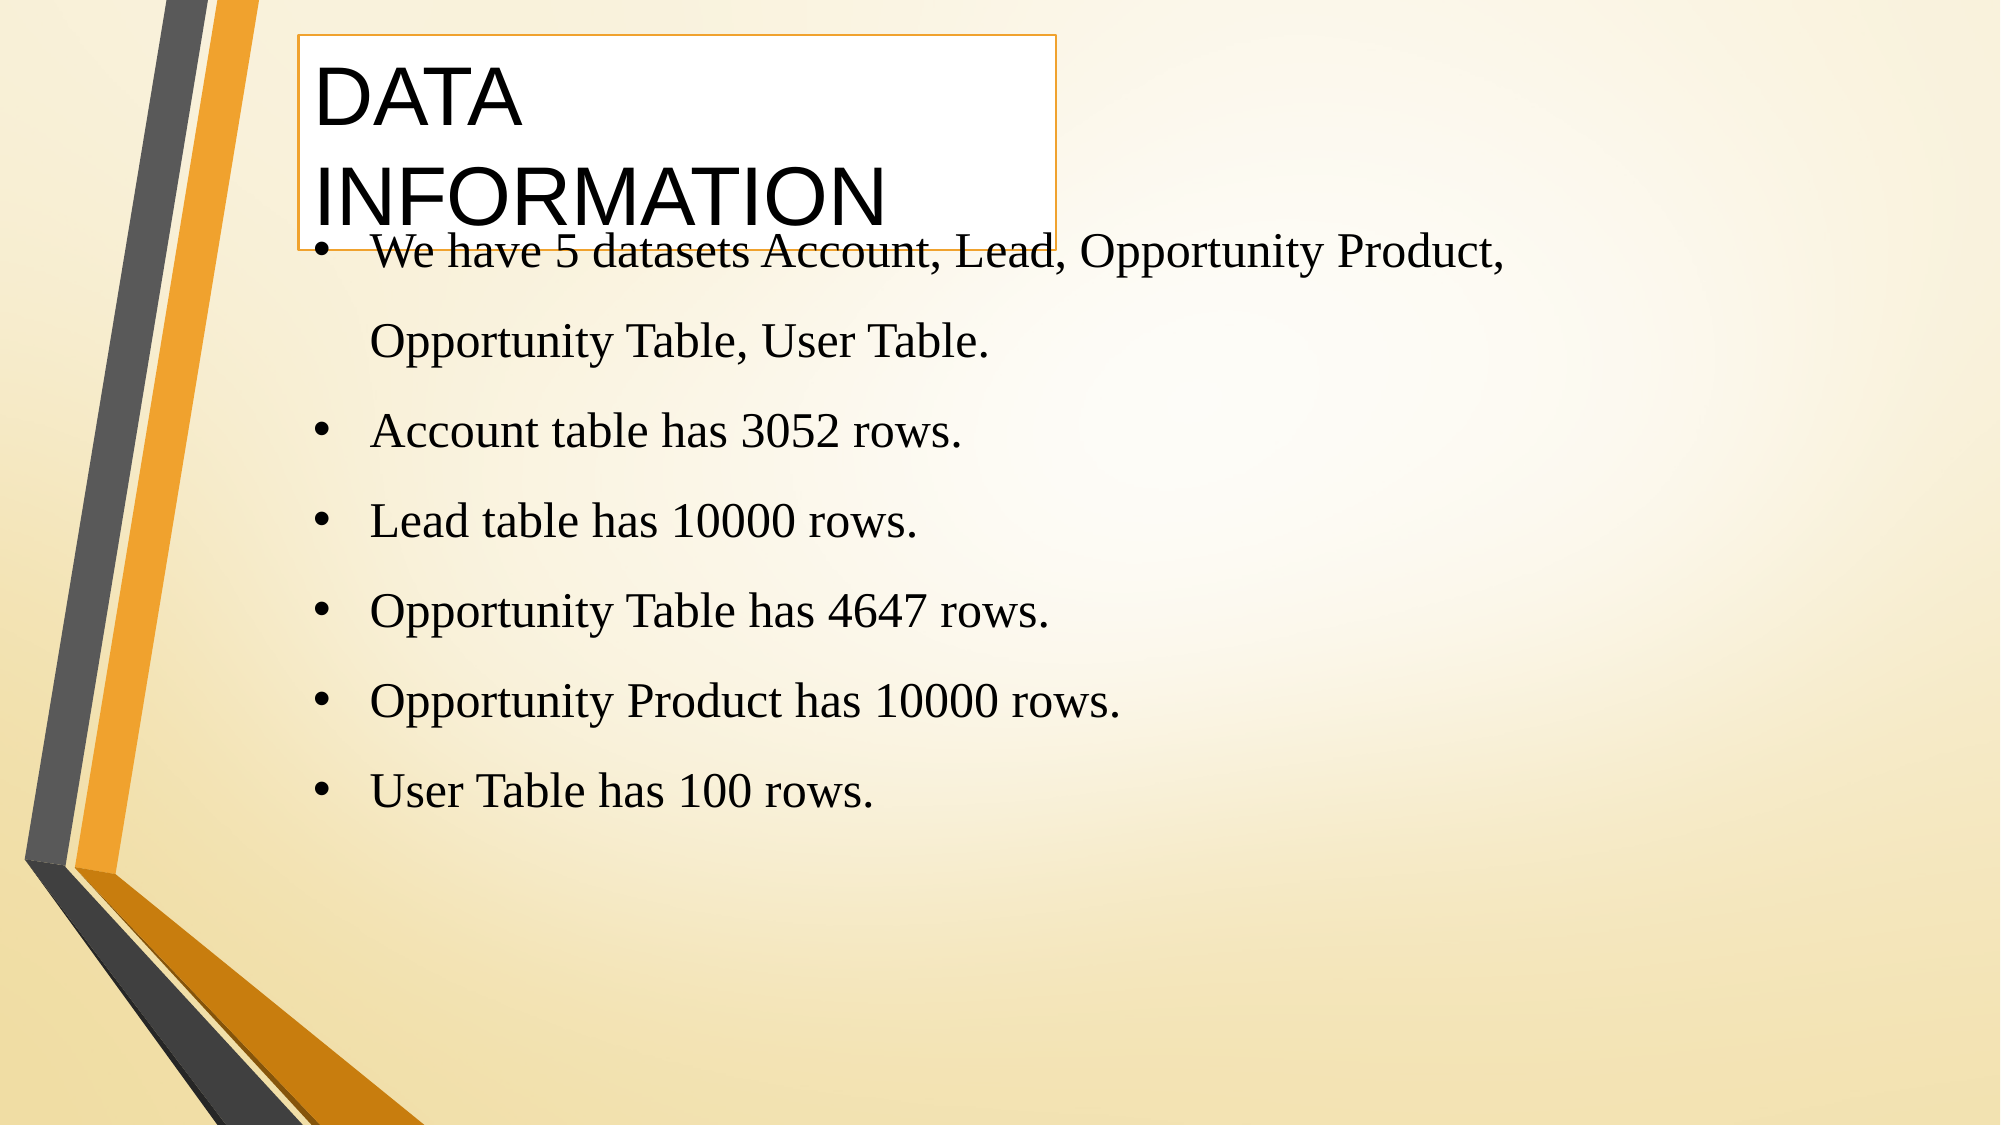

DATA INFORMATION
We have 5 datasets Account, Lead, Opportunity Product, Opportunity Table, User Table.
Account table has 3052 rows.
Lead table has 10000 rows.
Opportunity Table has 4647 rows.
Opportunity Product has 10000 rows.
User Table has 100 rows.